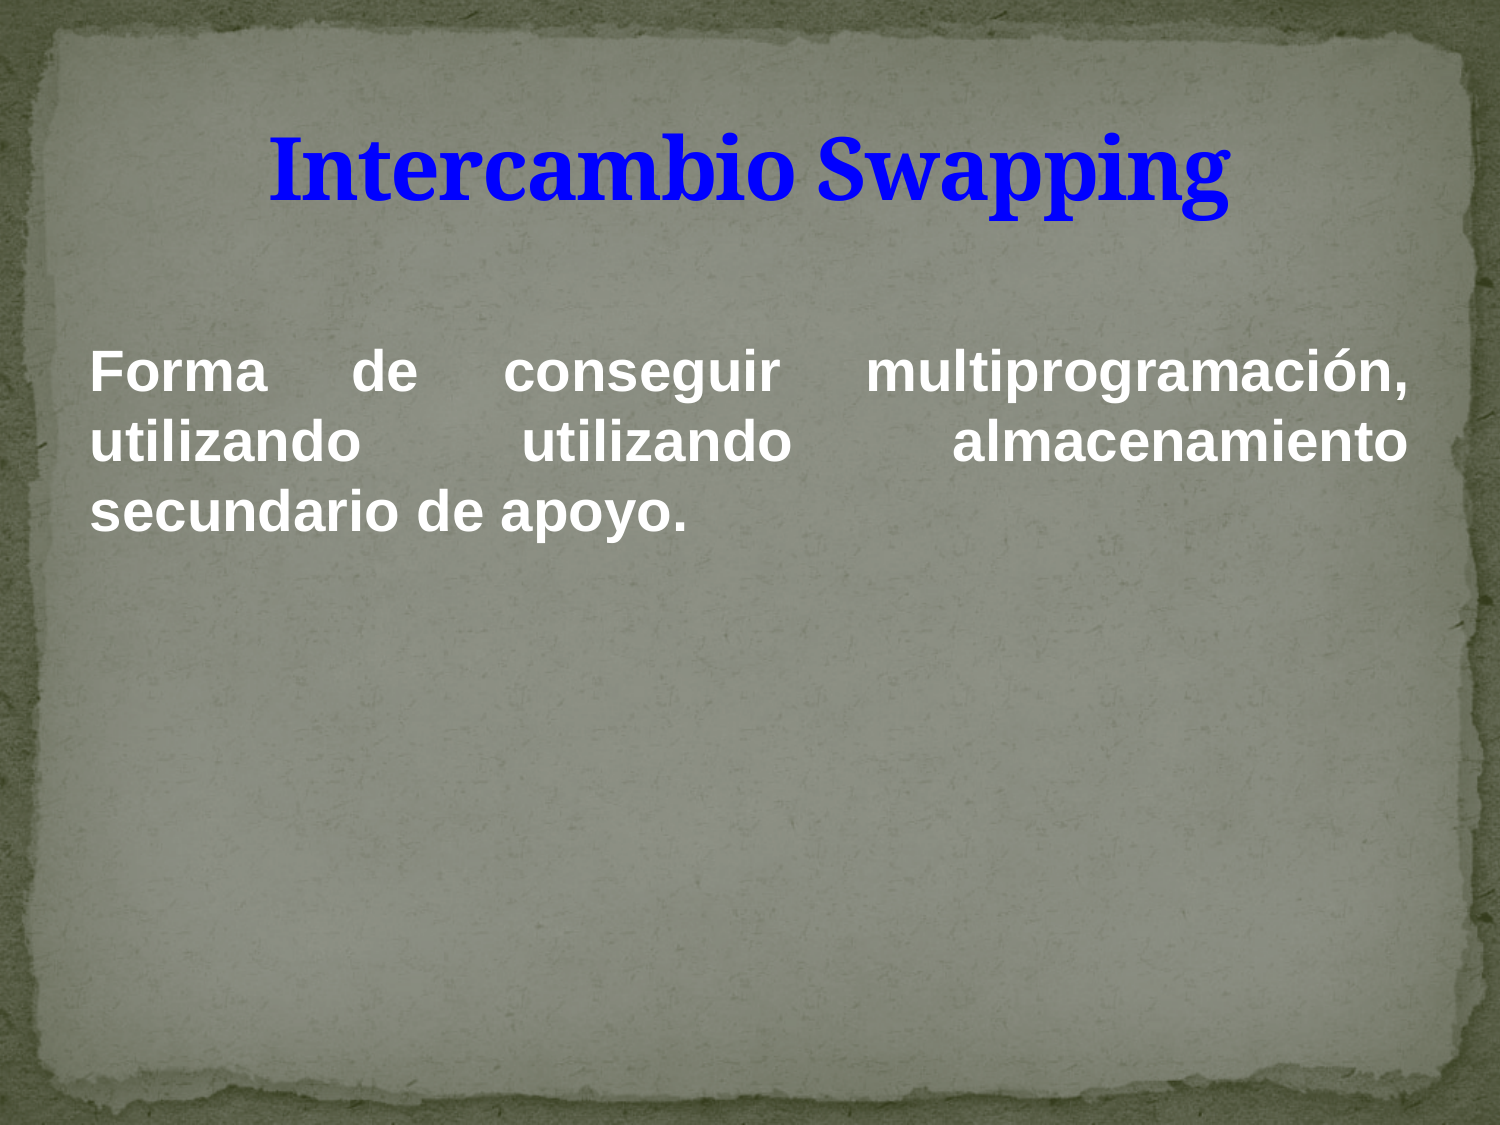

# Intercambio Swapping
Forma de conseguir multiprogramación, utilizando utilizando almacenamiento secundario de apoyo.